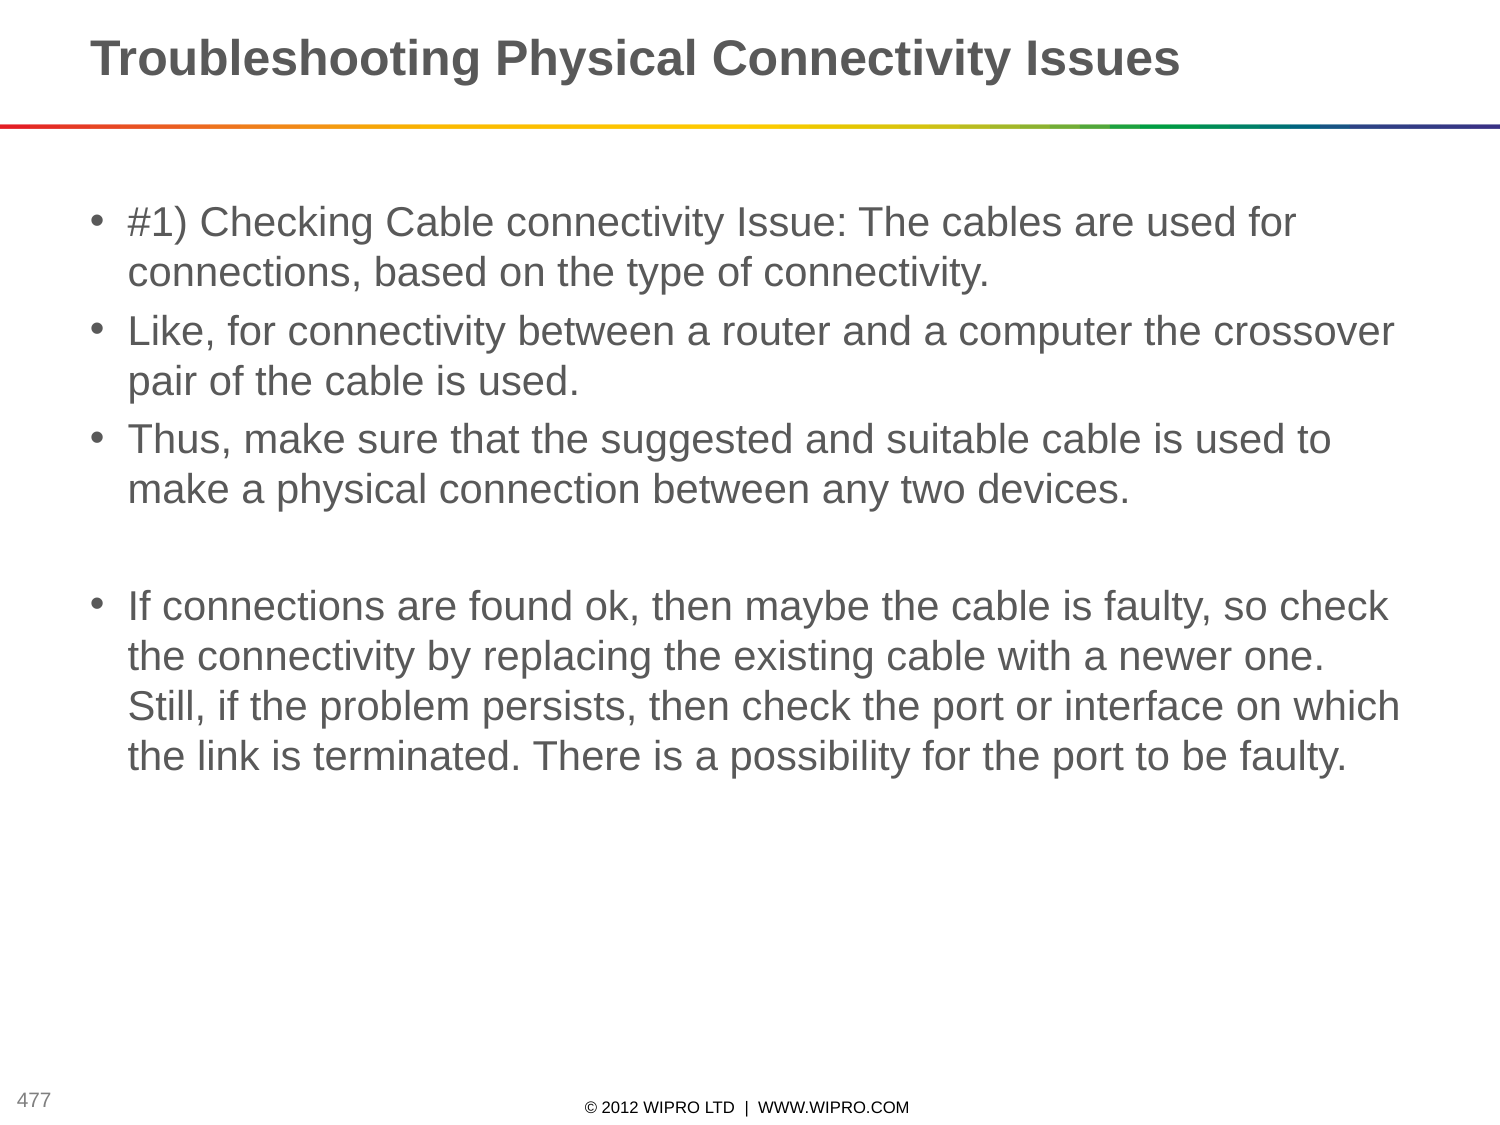

# Troubleshooting Physical Connectivity Issues
#1) Checking Cable connectivity Issue: The cables are used for connections, based on the type of connectivity.
Like, for connectivity between a router and a computer the crossover pair of the cable is used.
Thus, make sure that the suggested and suitable cable is used to make a physical connection between any two devices.

If connections are found ok, then maybe the cable is faulty, so check the connectivity by replacing the existing cable with a newer one. Still, if the problem persists, then check the port or interface on which the link is terminated. There is a possibility for the port to be faulty.